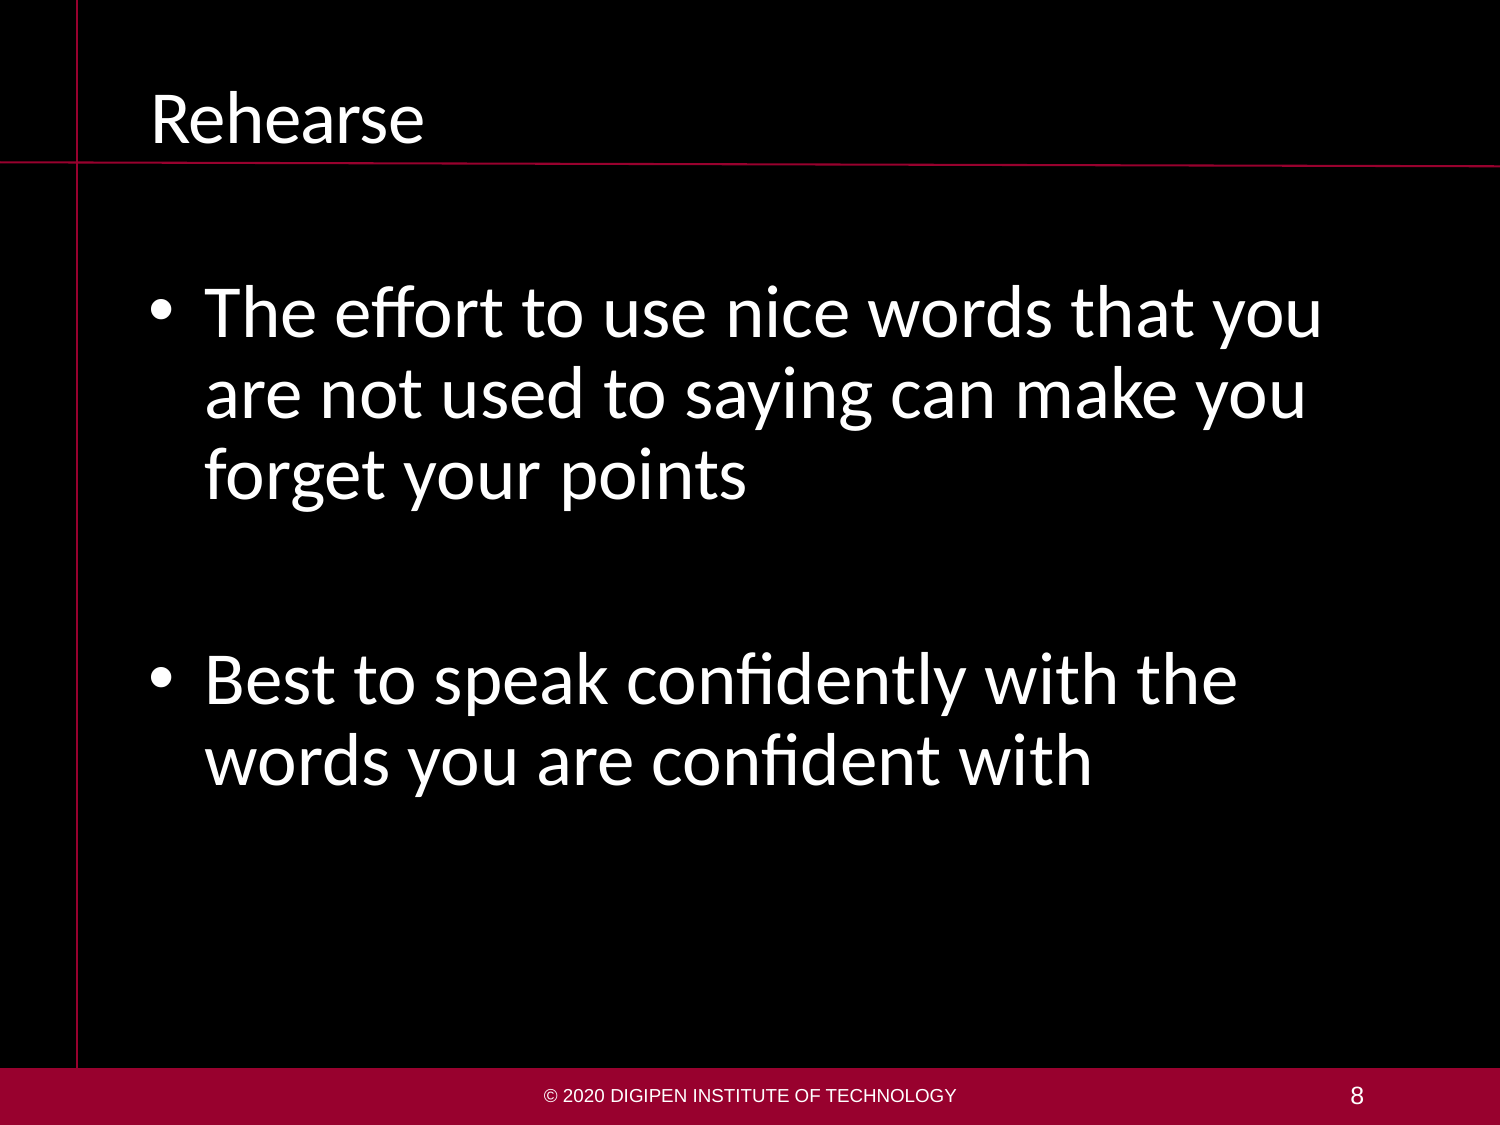

# Rehearse

The effort to use nice words that you are not used to saying can make you forget your points

Best to speak confidently with the words you are confident with

© 2020 DigiPen Institute of Technology
8